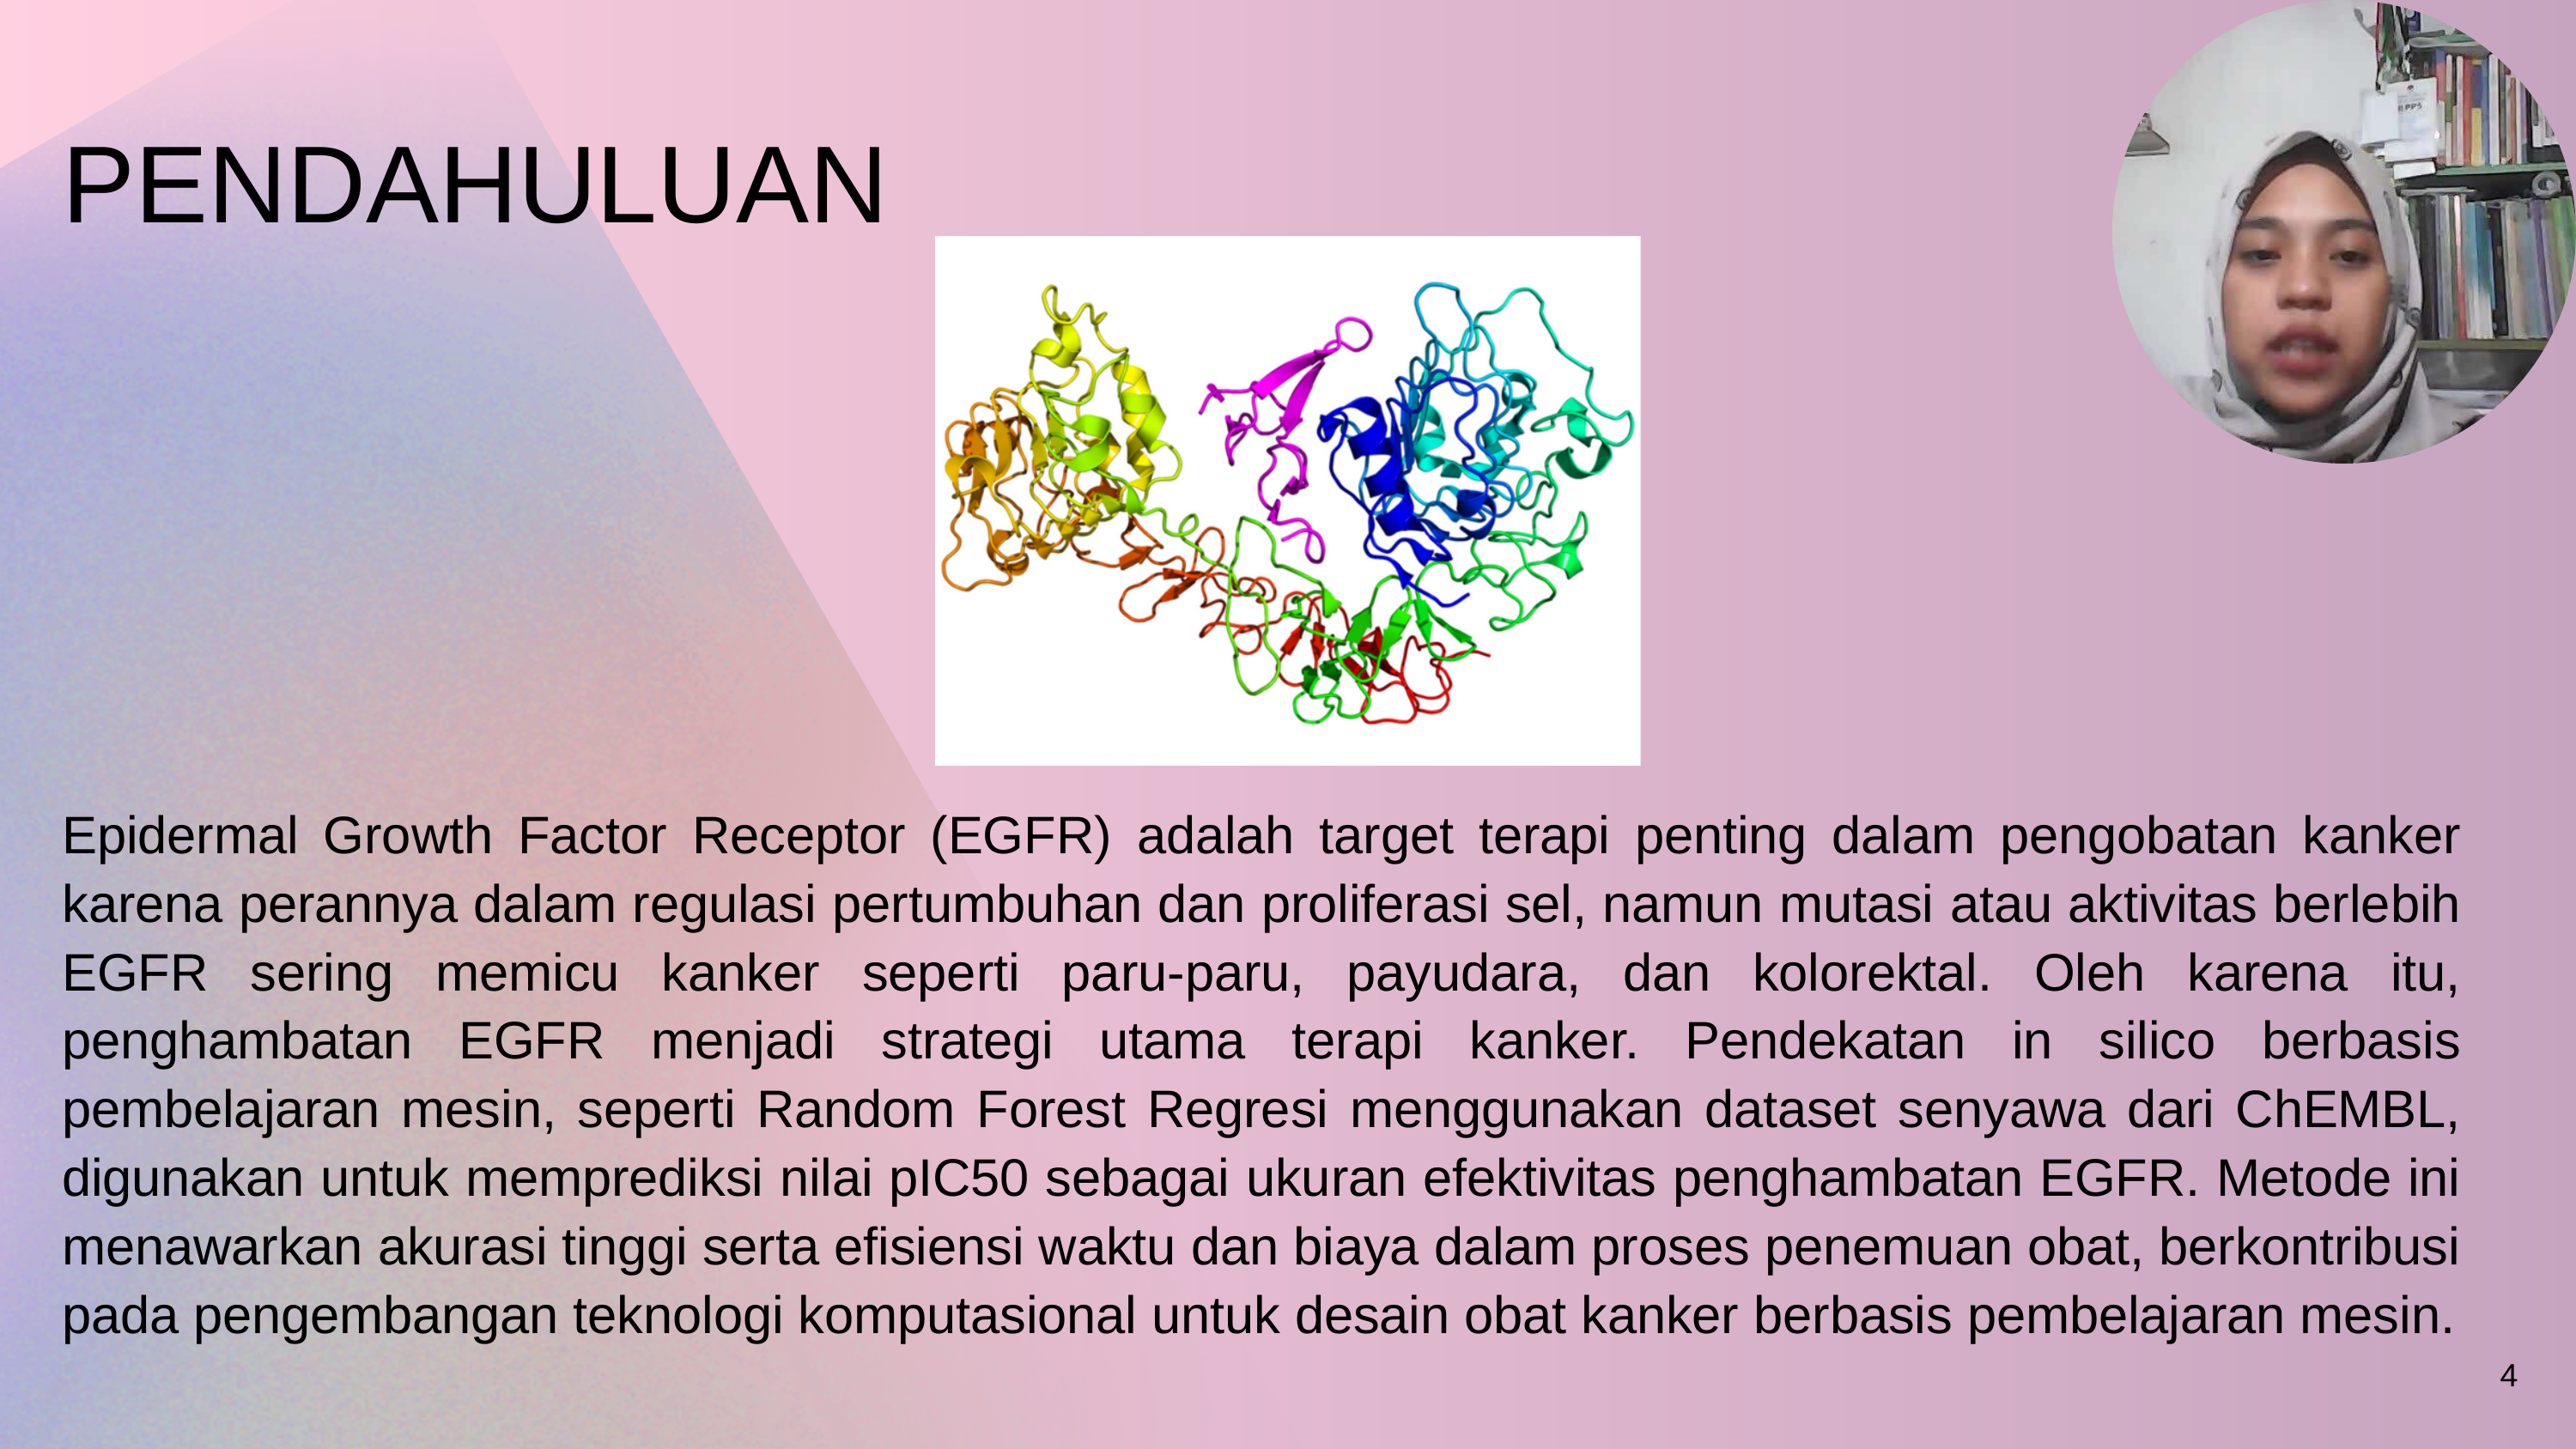

PENDAHULUAN

Epidermal Growth Factor Receptor (EGFR) adalah target terapi penting dalam pengobatan kanker karena perannya dalam regulasi pertumbuhan dan proliferasi sel, namun mutasi atau aktivitas berlebih EGFR sering memicu kanker seperti paru-paru, payudara, dan kolorektal. Oleh karena itu, penghambatan EGFR menjadi strategi utama terapi kanker. Pendekatan in silico berbasis pembelajaran mesin, seperti Random Forest Regresi menggunakan dataset senyawa dari ChEMBL, digunakan untuk memprediksi nilai pIC50 sebagai ukuran efektivitas penghambatan EGFR. Metode ini menawarkan akurasi tinggi serta efisiensi waktu dan biaya dalam proses penemuan obat, berkontribusi pada pengembangan teknologi komputasional untuk desain obat kanker berbasis pembelajaran mesin.

4